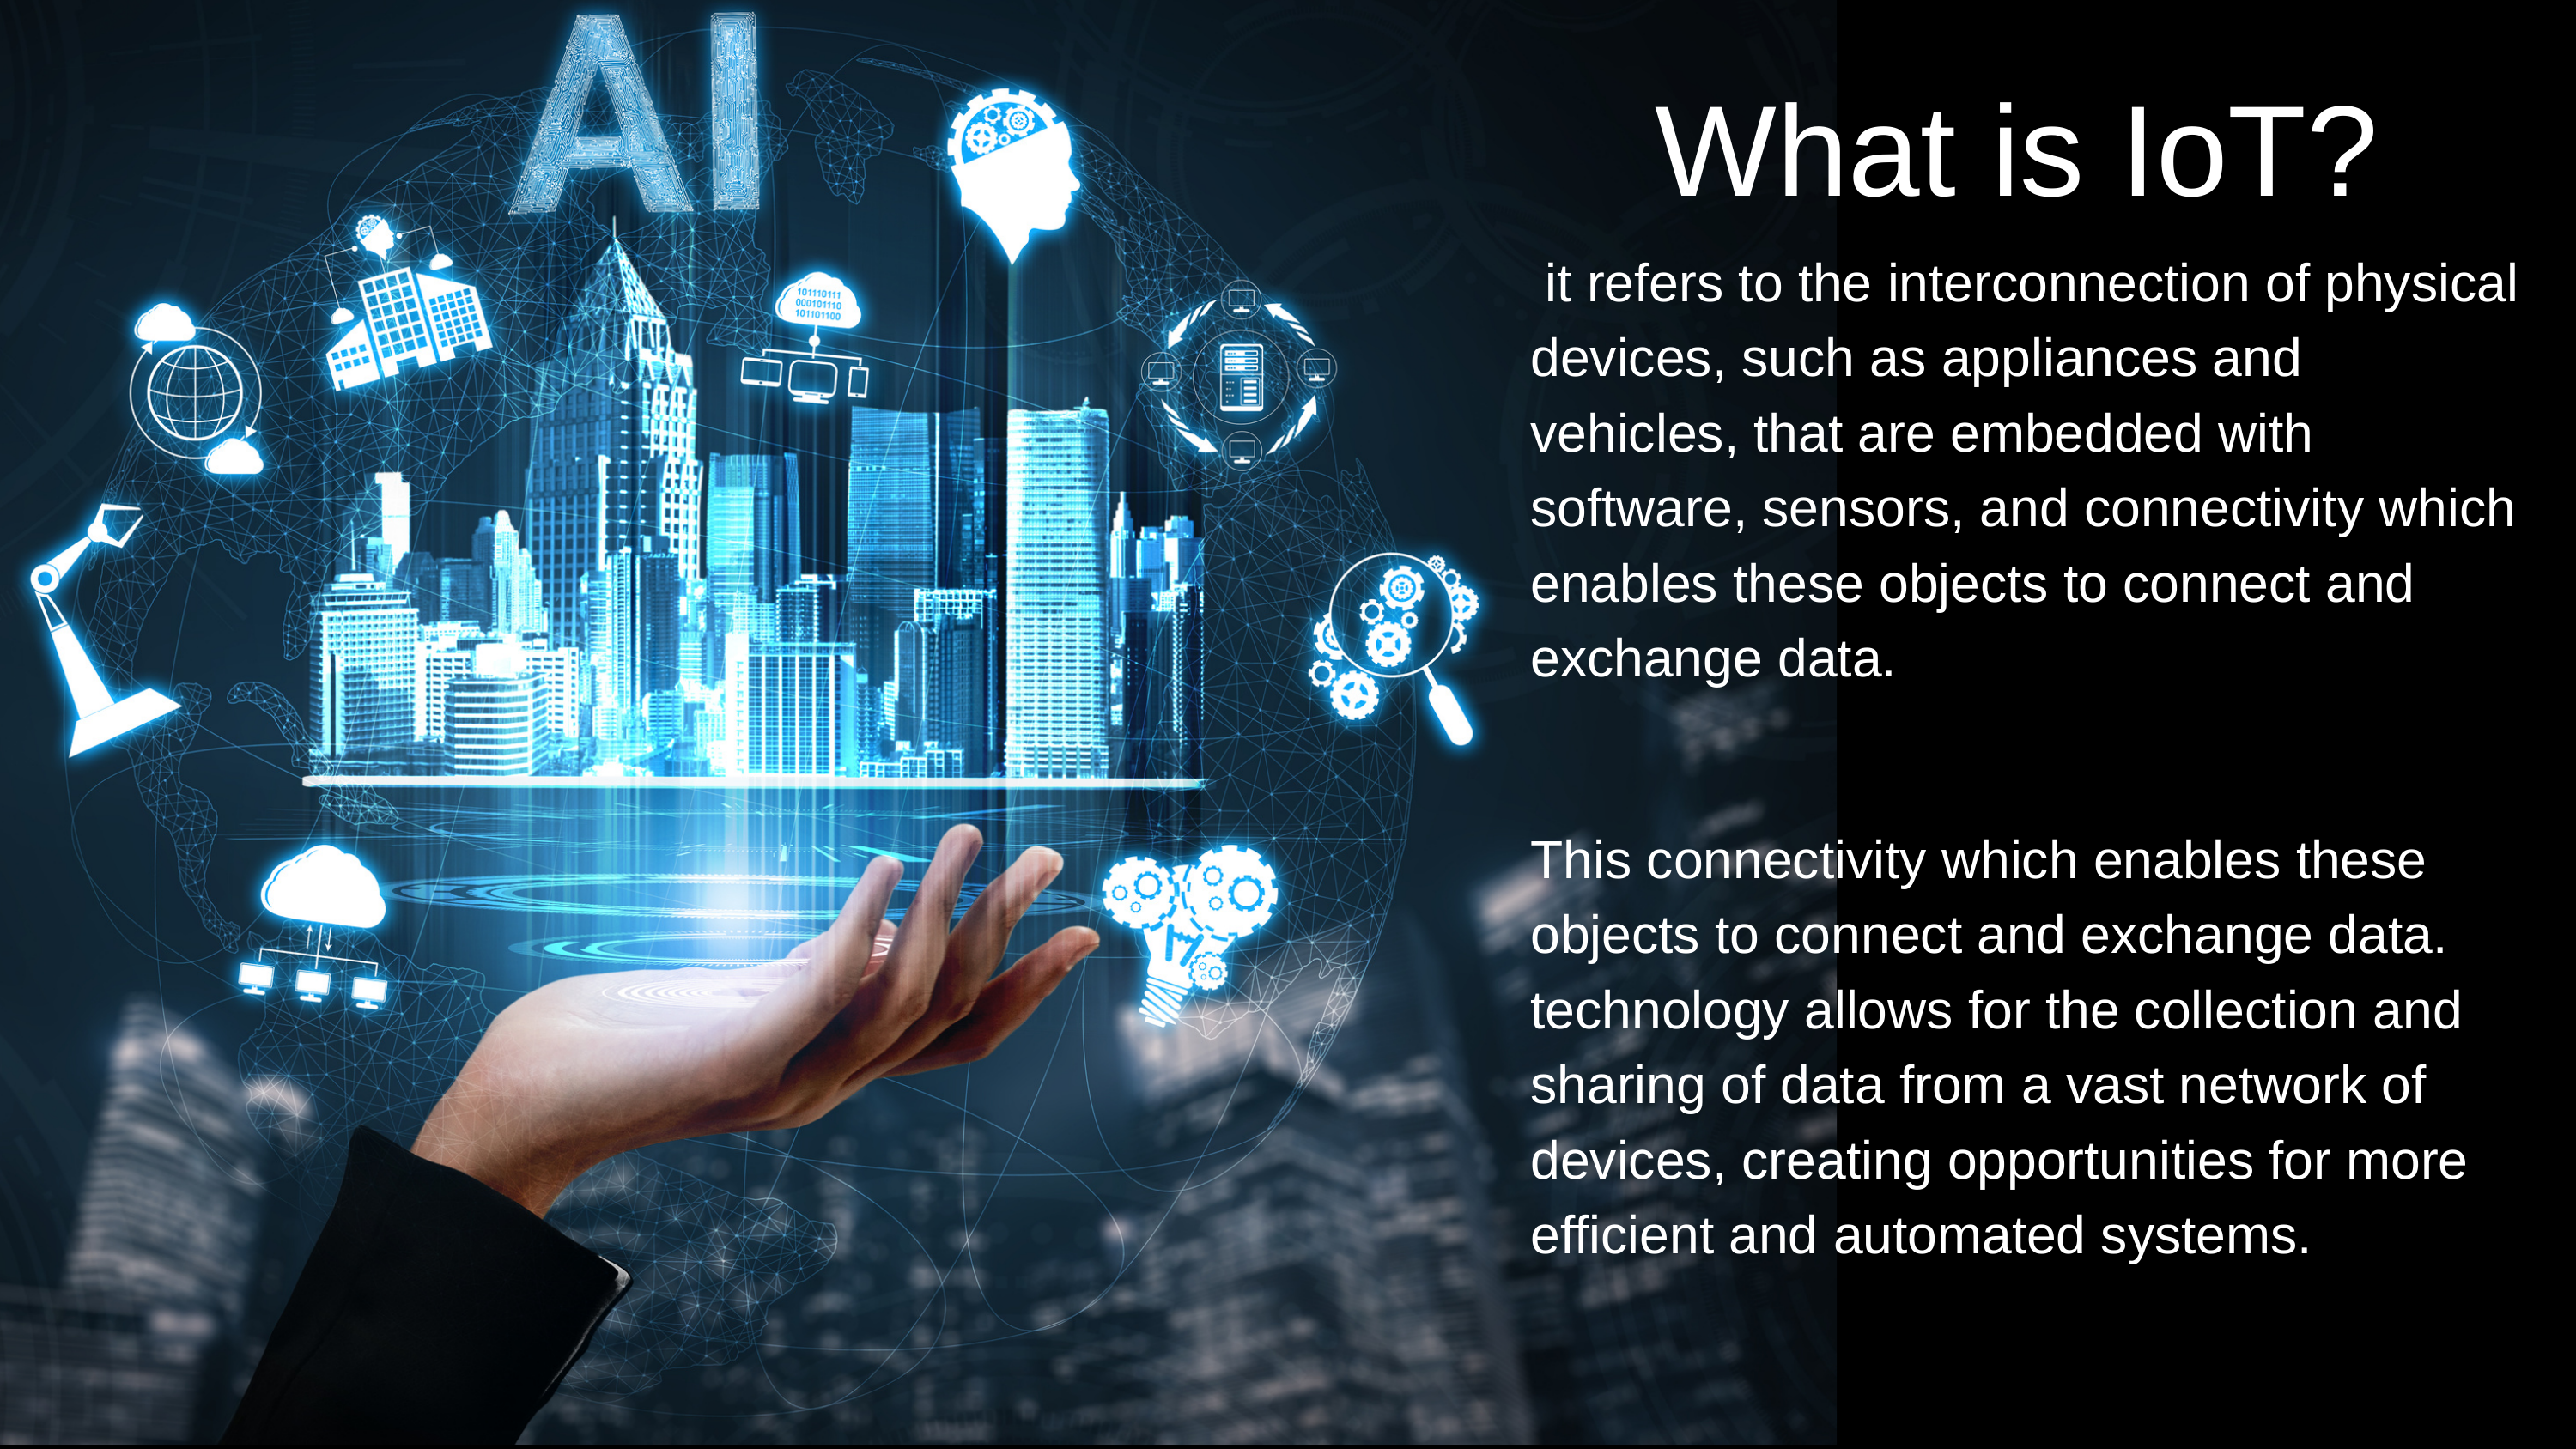

What is IoT?
 it refers to the interconnection of physical devices, such as appliances and vehicles, that are embedded with software, sensors, and connectivity which enables these objects to connect and exchange data.
This connectivity which enables these objects to connect and exchange data. technology allows for the collection and sharing of data from a vast network of devices, creating opportunities for more efficient and automated systems.